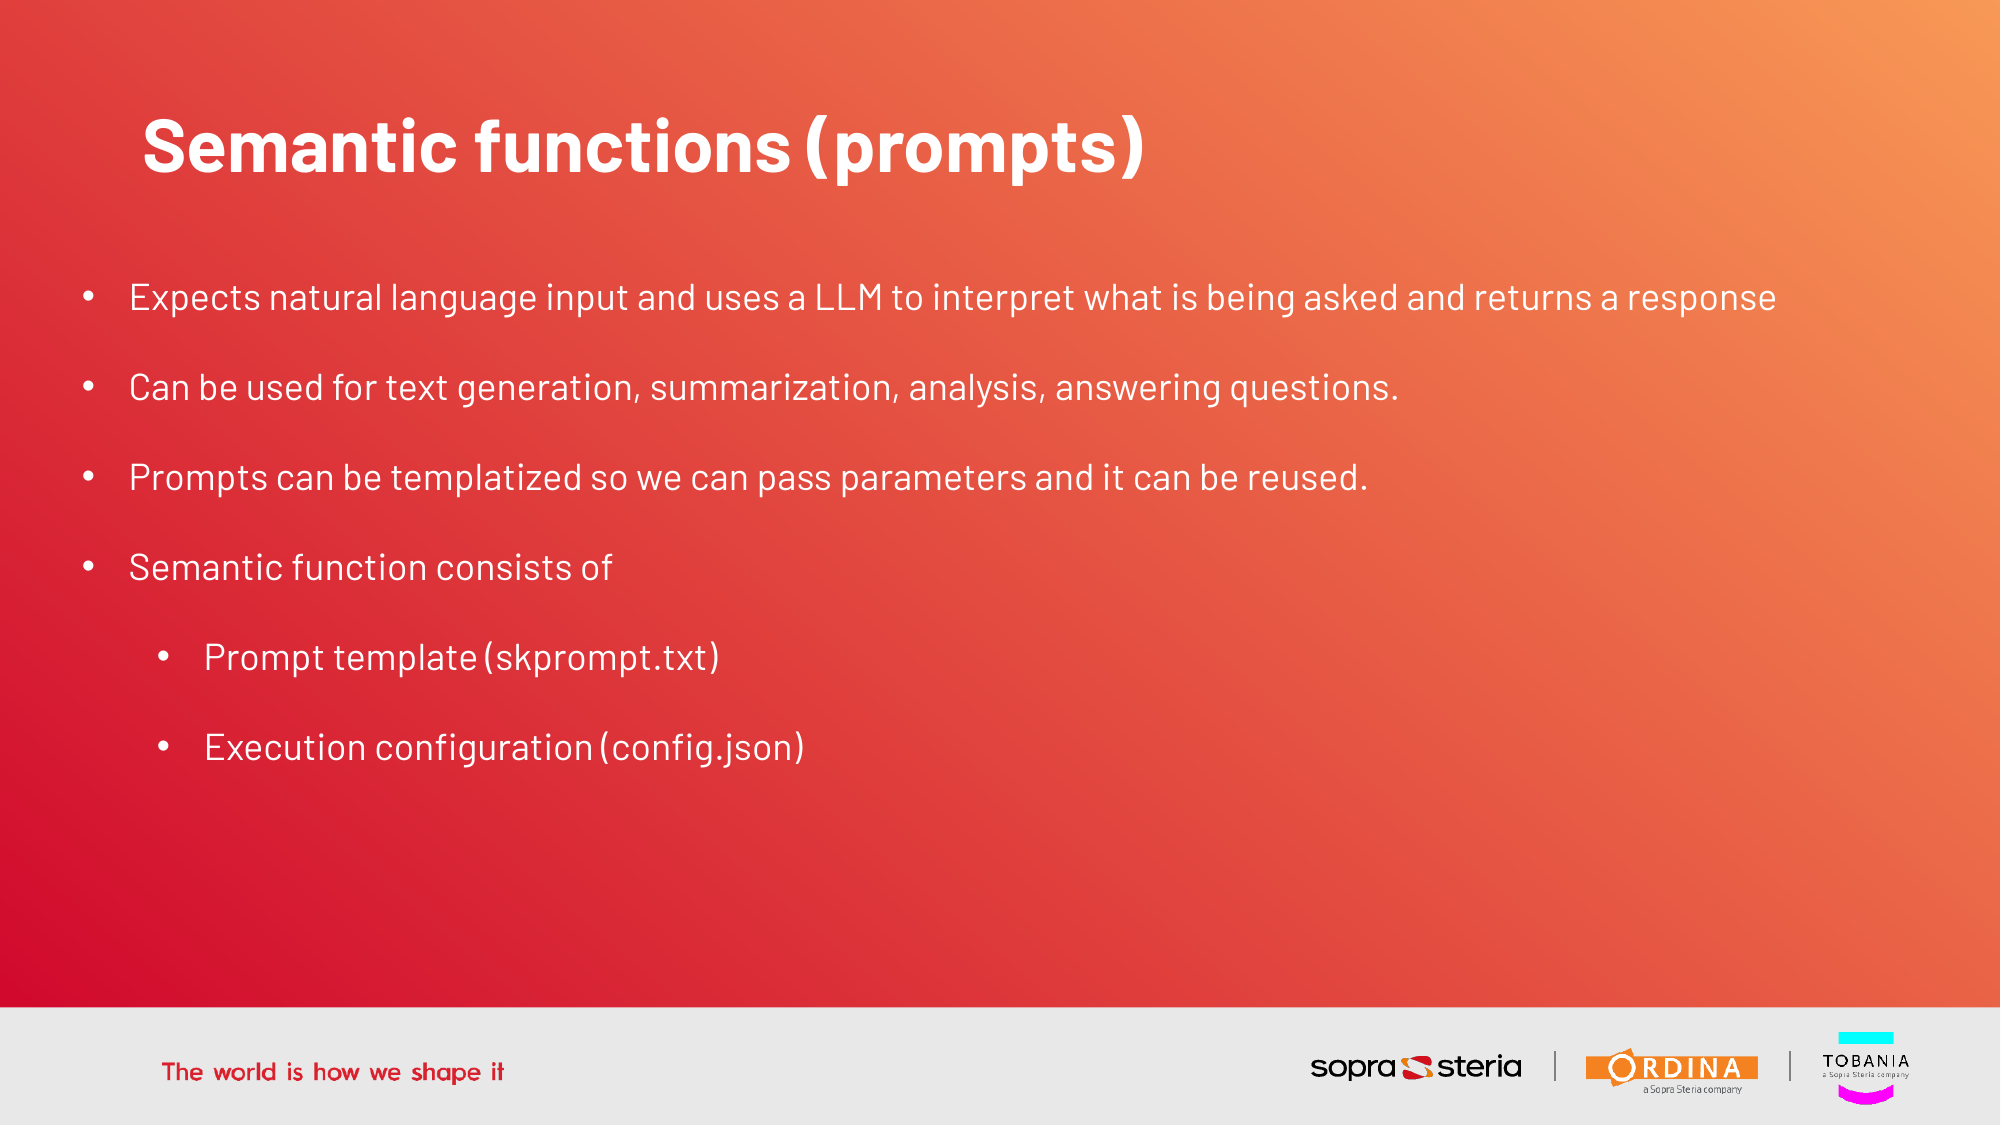

Semantic functions (prompts)

Expects natural language input and uses a LLM to interpret what is being asked and returns a response
Can be used for text generation, summarization, analysis, answering questions.
Prompts can be templatized so we can pass parameters and it can be reused.
Semantic function consists of
Prompt template (skprompt.txt)
Execution configuration (config.json)